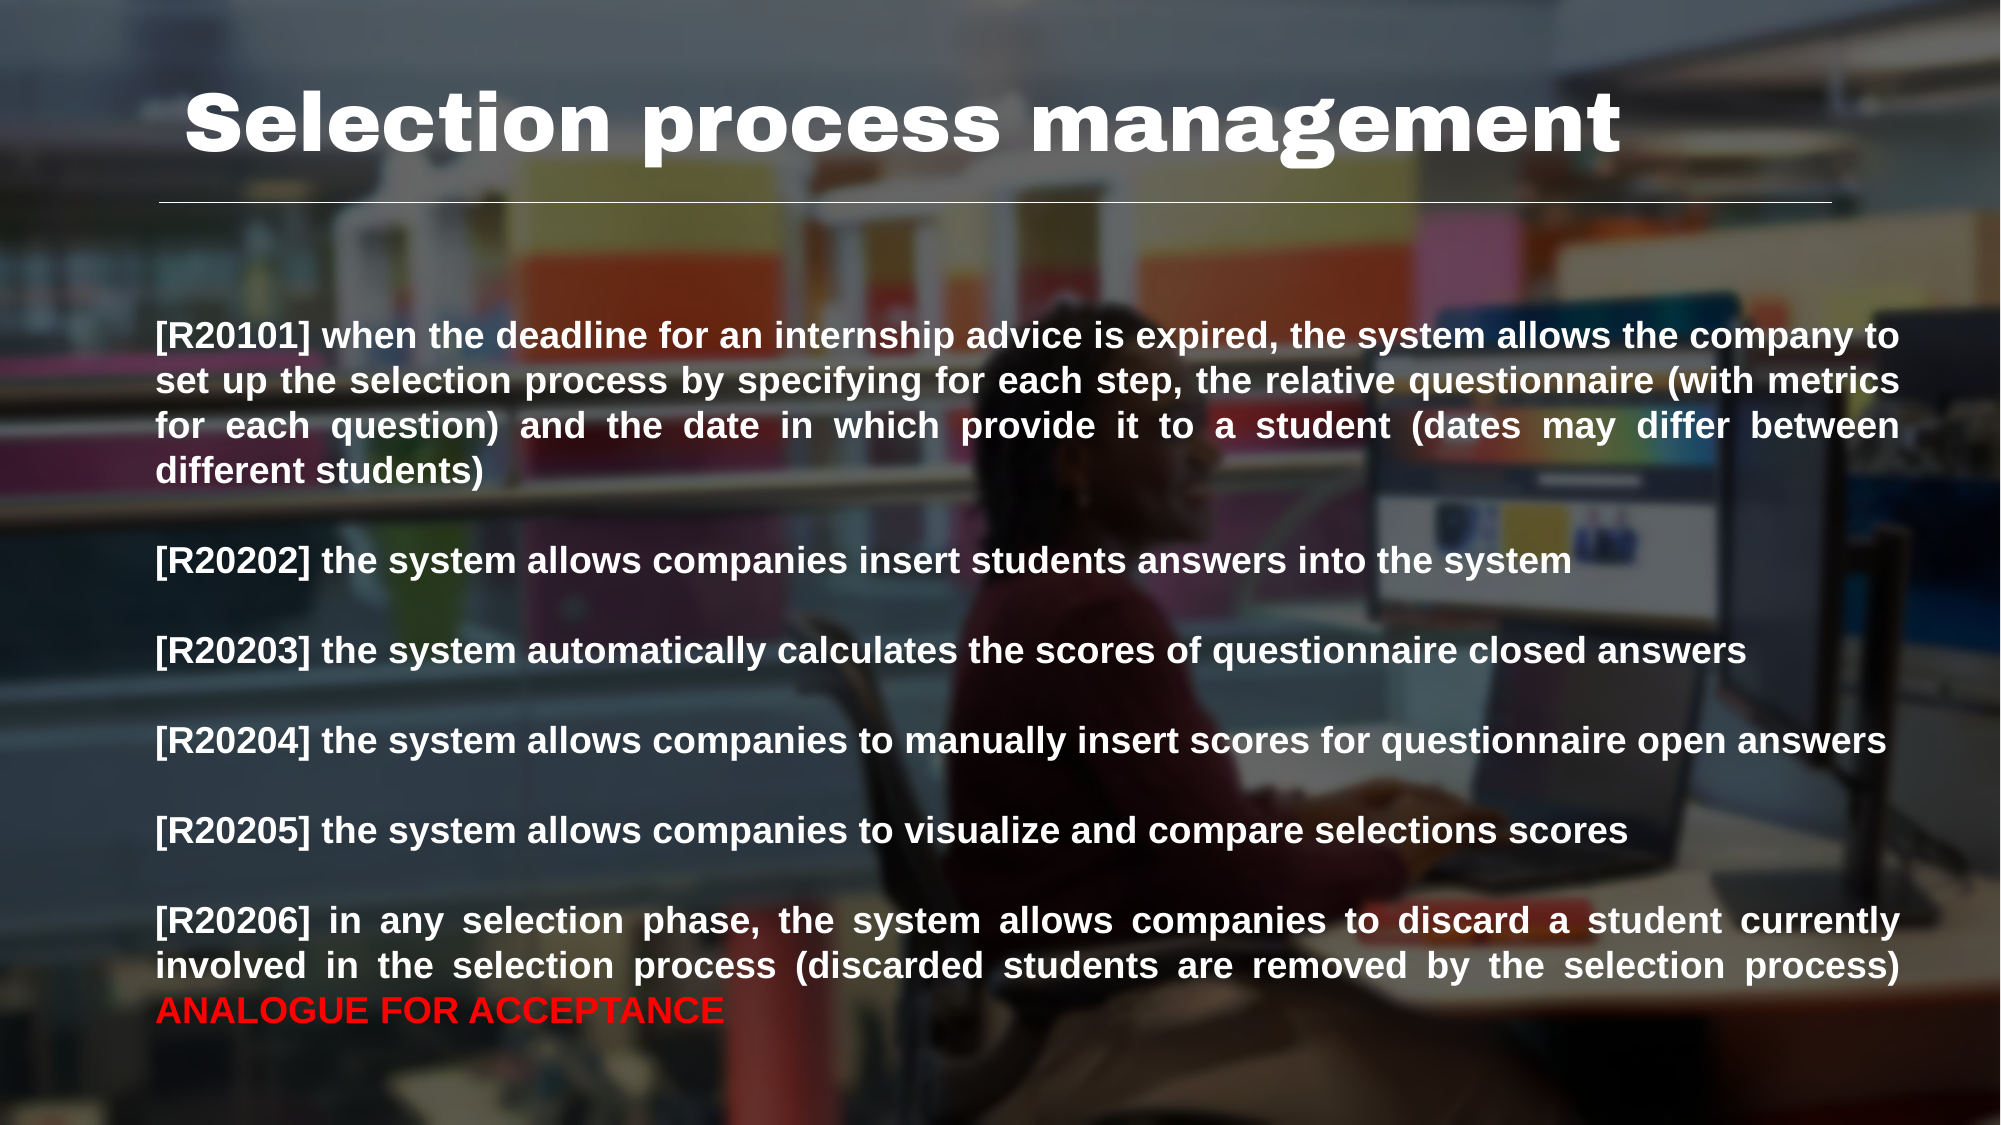

Selection process management
[R20101] when the deadline for an internship advice is expired, the system allows the company to set up the selection process by specifying for each step, the relative questionnaire (with metrics for each question) and the date in which provide it to a student (dates may differ between different students)

[R20202] the system allows companies insert students answers into the system

[R20203] the system automatically calculates the scores of questionnaire closed answers

[R20204] the system allows companies to manually insert scores for questionnaire open answers

[R20205] the system allows companies to visualize and compare selections scores

[R20206] in any selection phase, the system allows companies to discard a student currently involved in the selection process (discarded students are removed by the selection process) ANALOGUE FOR ACCEPTANCE